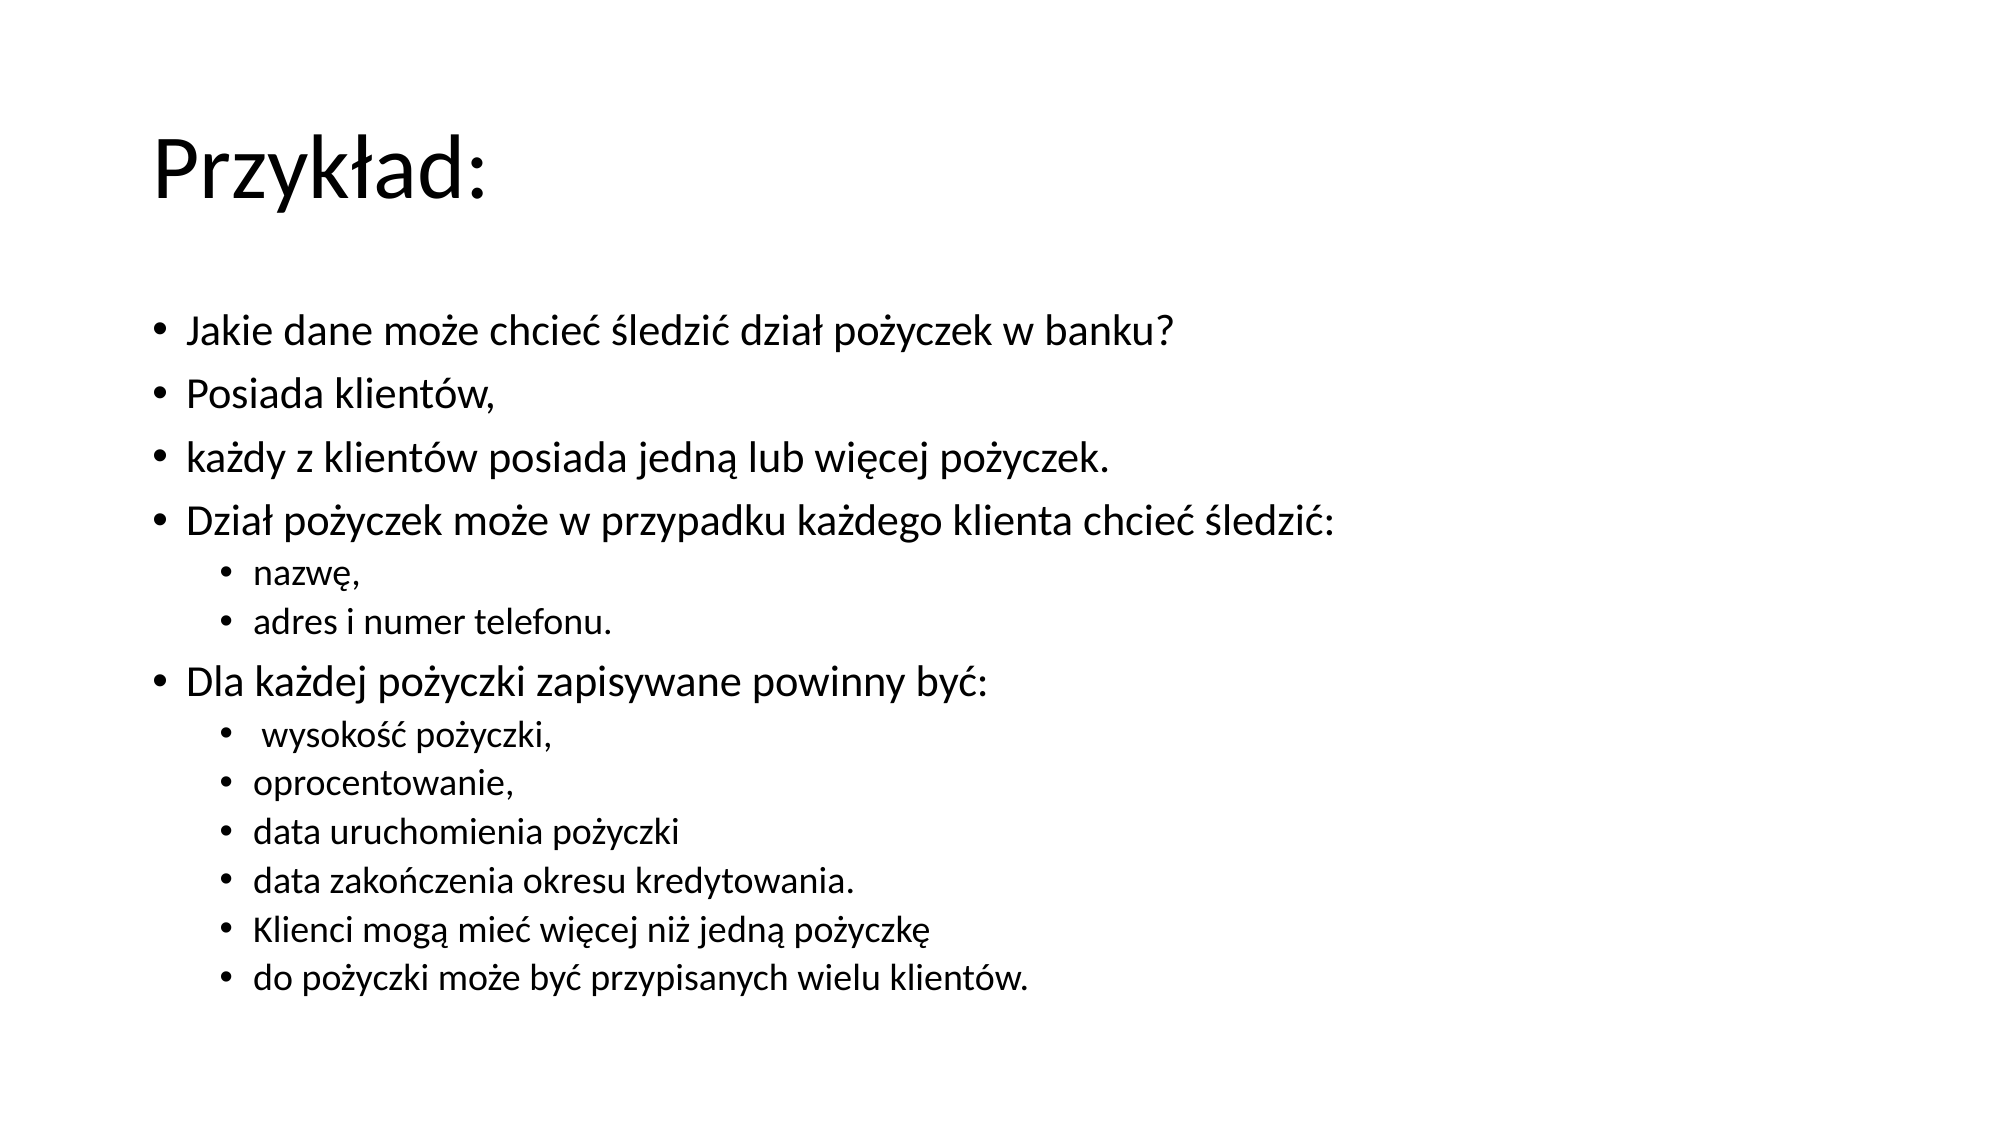

# Przykład:
Jakie dane może chcieć śledzić dział pożyczek w banku?
Posiada klientów,
każdy z klientów posiada jedną lub więcej pożyczek.
Dział pożyczek może w przypadku każdego klienta chcieć śledzić:
nazwę,
adres i numer telefonu.
Dla każdej pożyczki zapisywane powinny być:
 wysokość pożyczki,
oprocentowanie,
data uruchomienia pożyczki
data zakończenia okresu kredytowania.
Klienci mogą mieć więcej niż jedną pożyczkę
do pożyczki może być przypisanych wielu klientów.